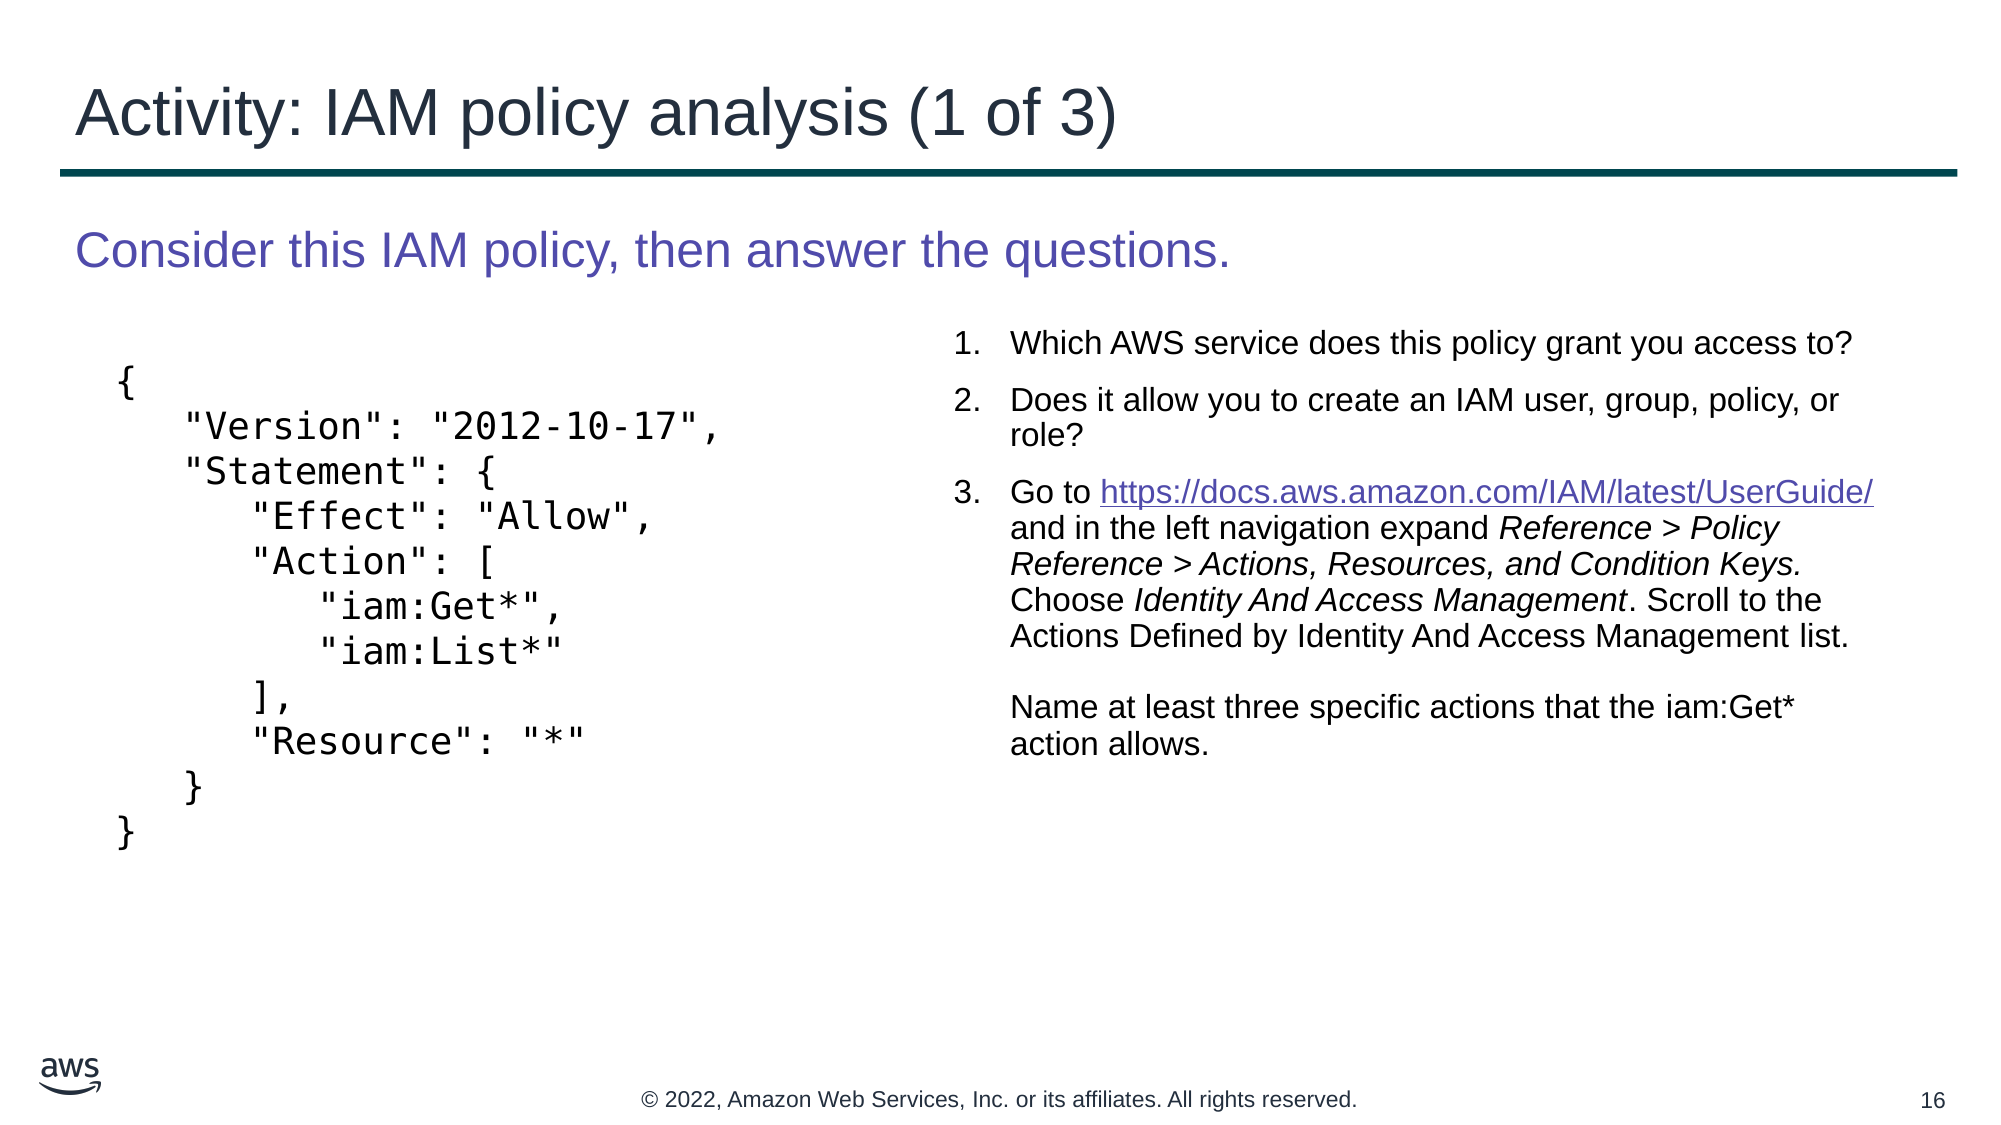

# Activity: IAM policy analysis (1 of 3)
Consider this IAM policy, then answer the questions.
Which AWS service does this policy grant you access to?
Does it allow you to create an IAM user, group, policy, or role?
Go to https://docs.aws.amazon.com/IAM/latest/UserGuide/ and in the left navigation expand Reference > Policy Reference > Actions, Resources, and Condition Keys. Choose Identity And Access Management. Scroll to the Actions Defined by Identity And Access Management list.
Name at least three specific actions that the iam:Get* action allows.
{
   "Version": "2012-10-17",
   "Statement": {
      "Effect": "Allow",
      "Action": [
         "iam:Get*",
         "iam:List*"
      ],
      "Resource": "*"
   }
}
16